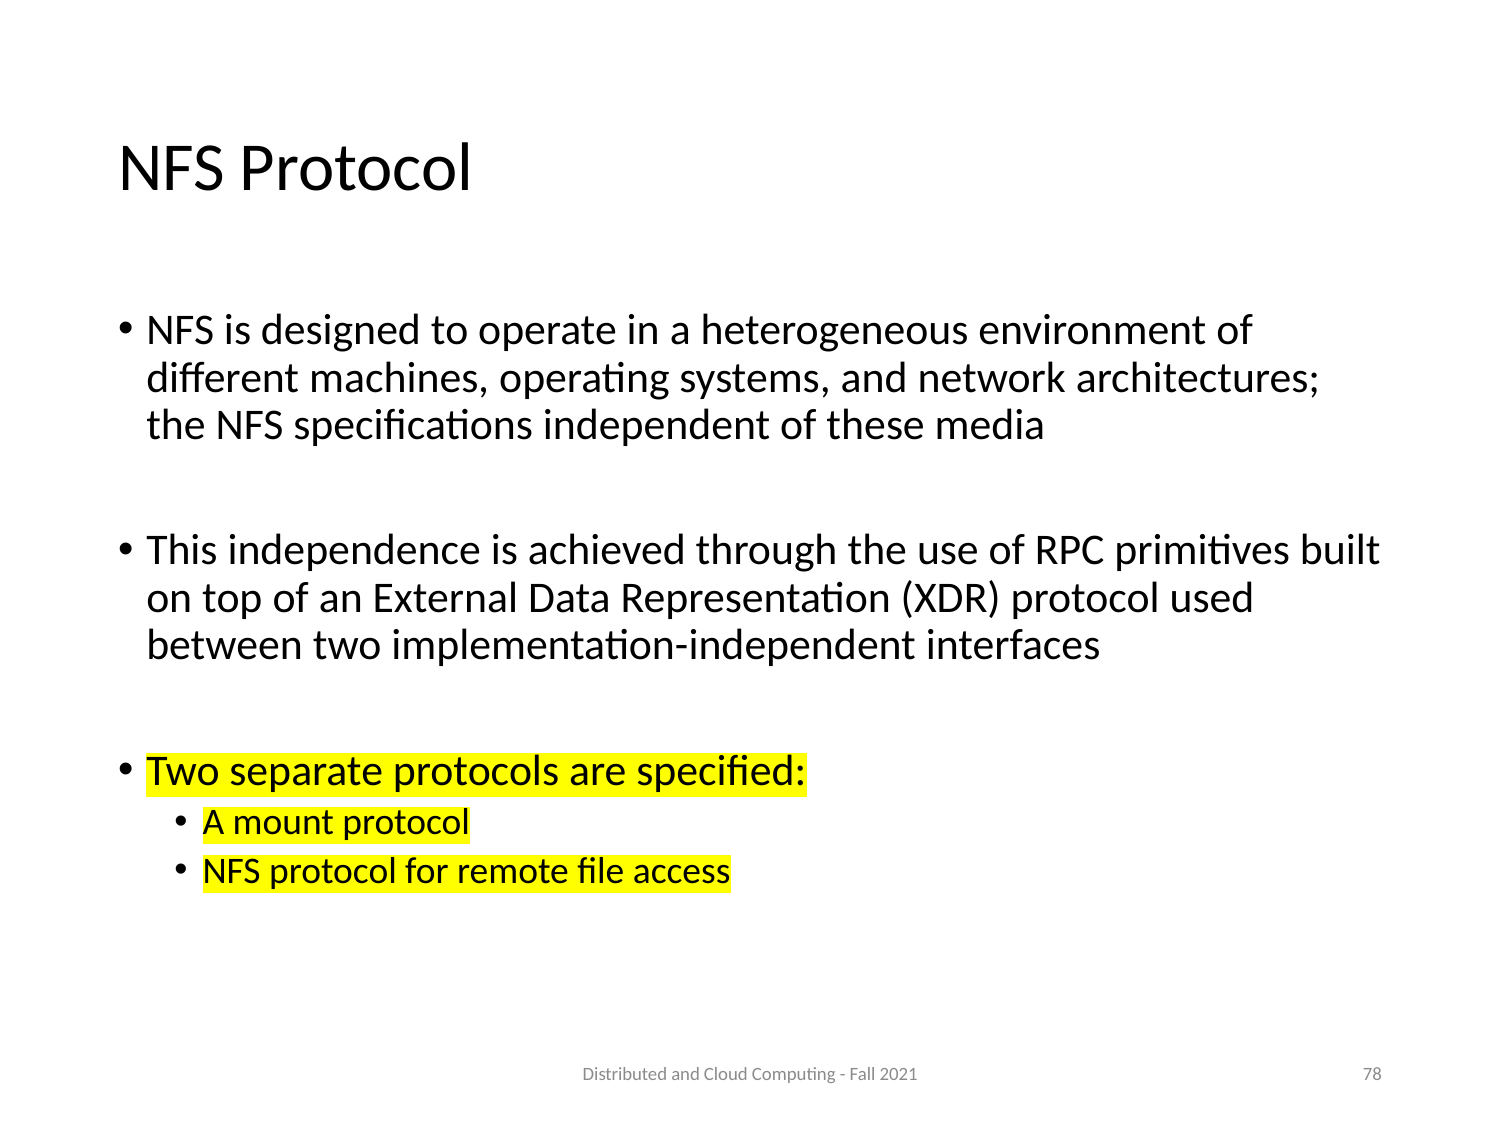

# NFS Protocol
NFS is designed to operate in a heterogeneous environment of different machines, operating systems, and network architectures; the NFS specifications independent of these media

This independence is achieved through the use of RPC primitives built on top of an External Data Representation (XDR) protocol used between two implementation-independent interfaces

Two separate protocols are specified:
A mount protocol
NFS protocol for remote file access

Distributed and Cloud Computing - Fall 2021
78